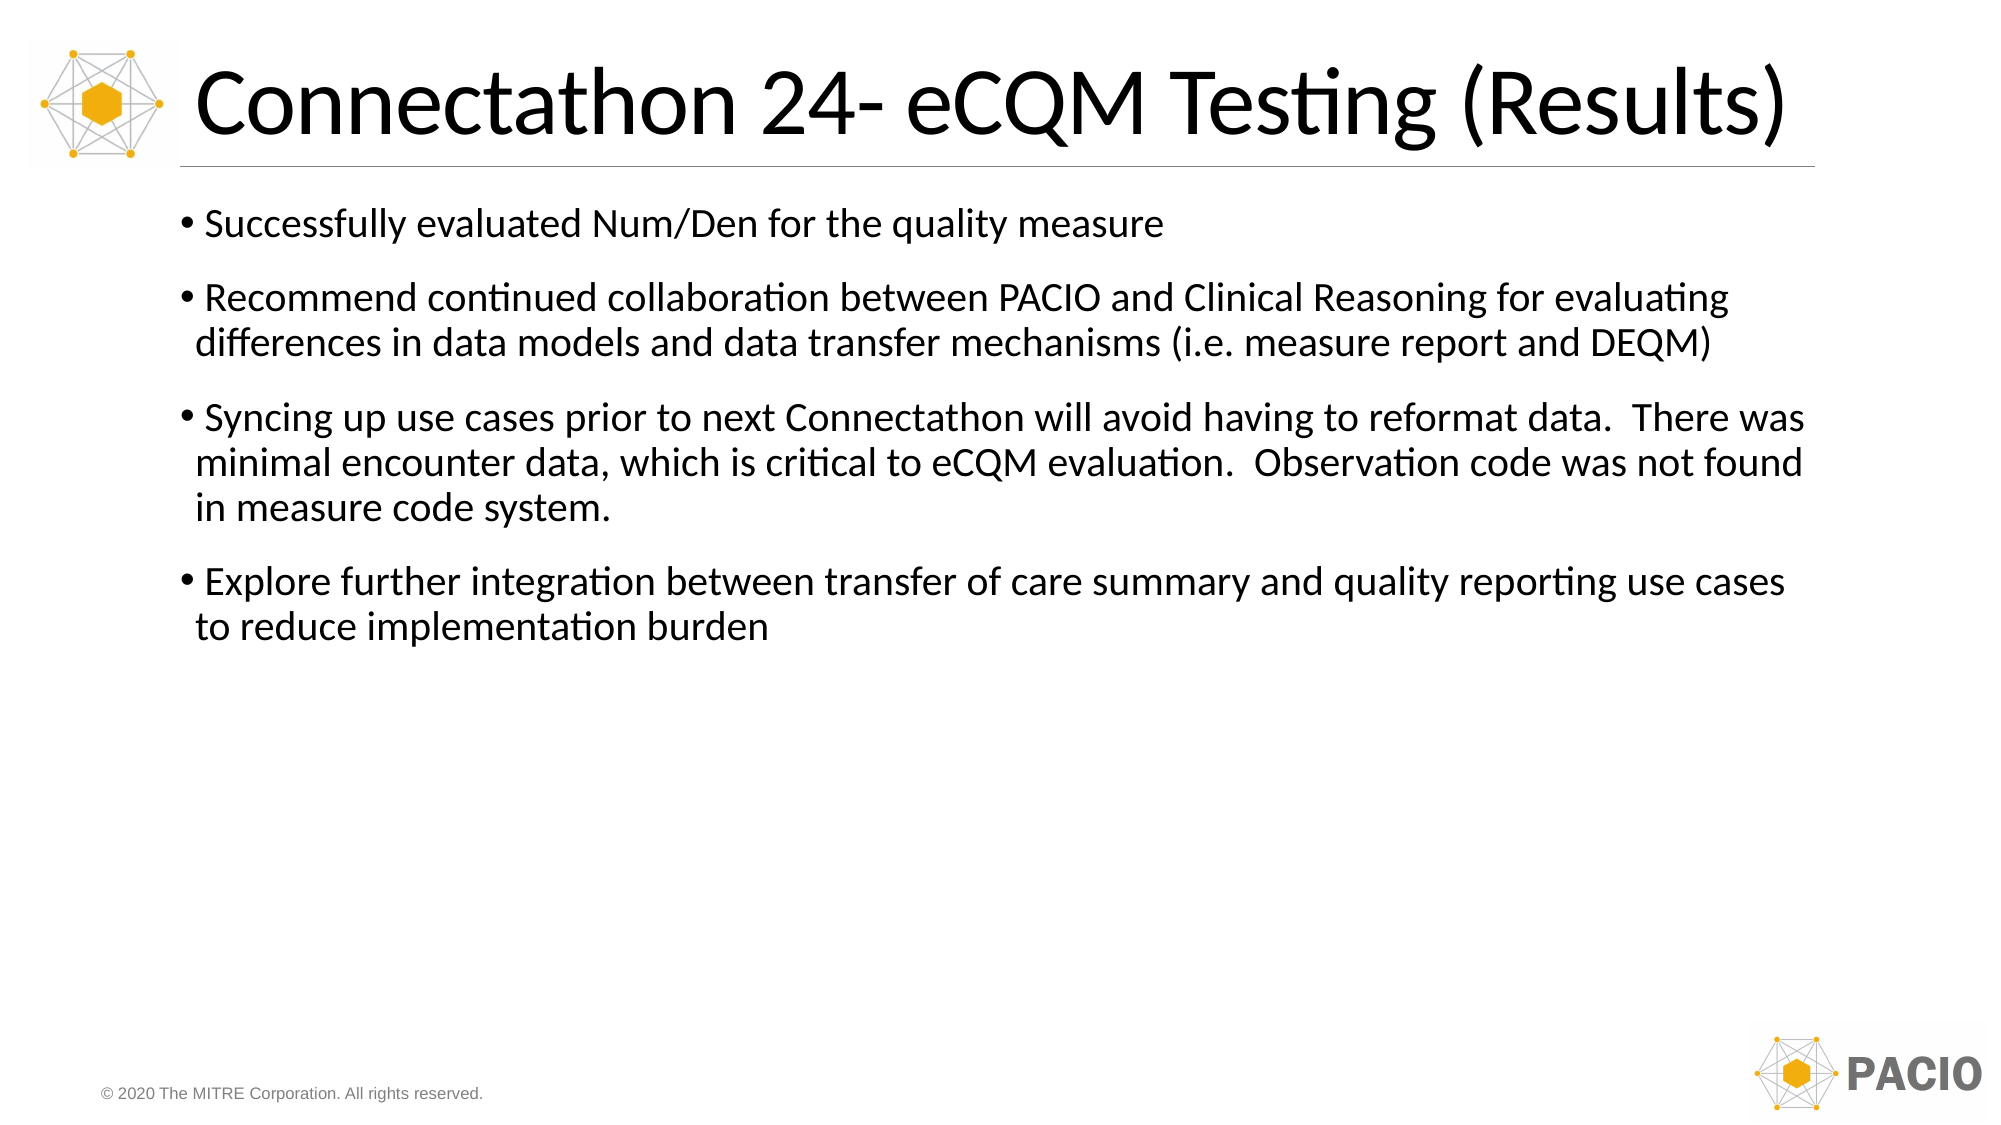

# Connectathon 24- eCQM Testing (Results)
 Successfully evaluated Num/Den for the quality measure
 Recommend continued collaboration between PACIO and Clinical Reasoning for evaluating differences in data models and data transfer mechanisms (i.e. measure report and DEQM)
 Syncing up use cases prior to next Connectathon will avoid having to reformat data.  There was minimal encounter data, which is critical to eCQM evaluation.  Observation code was not found in measure code system.
 Explore further integration between transfer of care summary and quality reporting use cases to reduce implementation burden